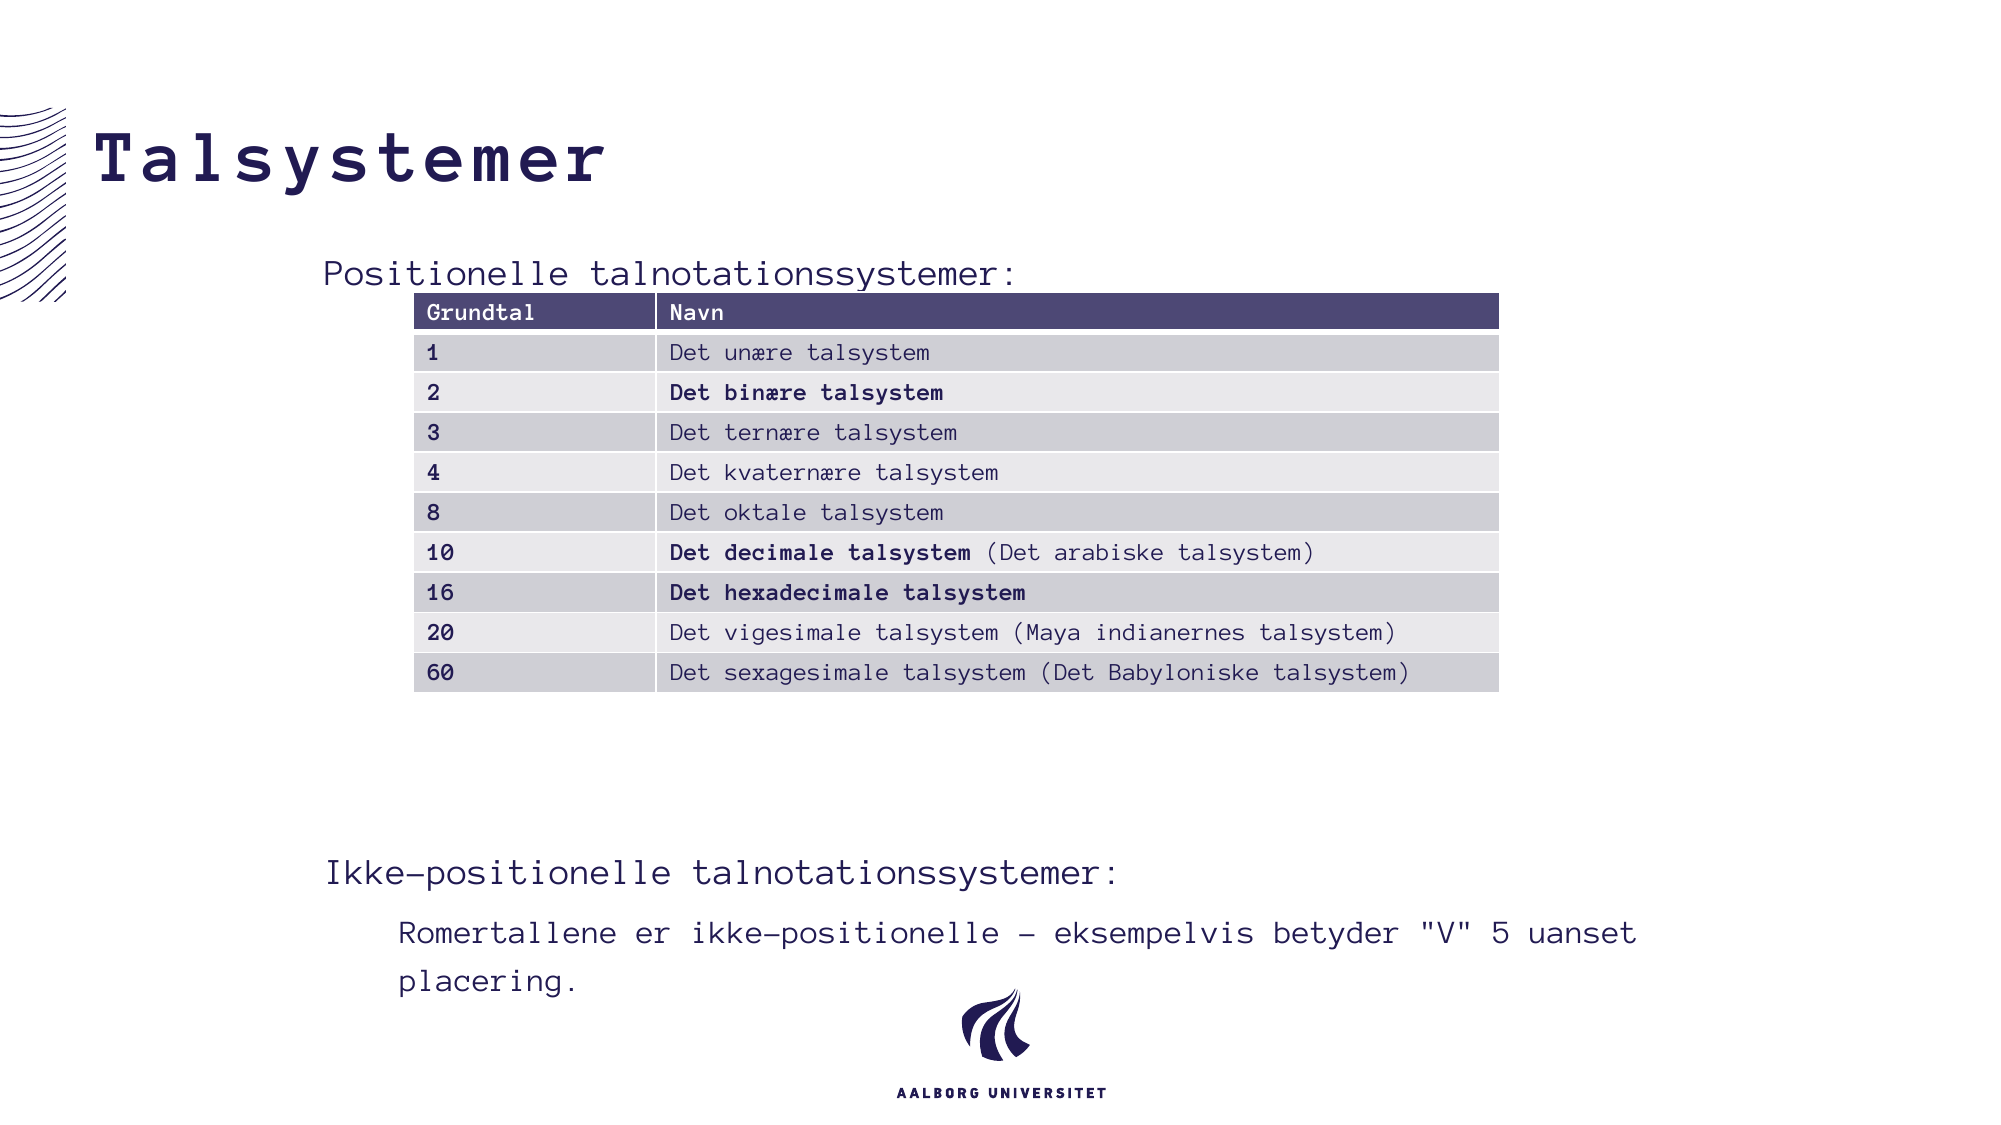

# Talsystemer
Positionelle talnotationssystemer:

Ikke-positionelle talnotationssystemer:
Romertallene er ikke-positionelle - eksempelvis betyder "V" 5 uanset placering.
| Grundtal | Navn |
| --- | --- |
| 1 | Det unære talsystem |
| 2 | Det binære talsystem |
| 3 | Det ternære talsystem |
| 4 | Det kvaternære talsystem |
| 8 | Det oktale talsystem |
| 10 | Det decimale talsystem (Det arabiske talsystem) |
| 16 | Det hexadecimale talsystem |
| 20 | Det vigesimale talsystem (Maya indianernes talsystem) |
| 60 | Det sexagesimale talsystem (Det Babyloniske talsystem) |